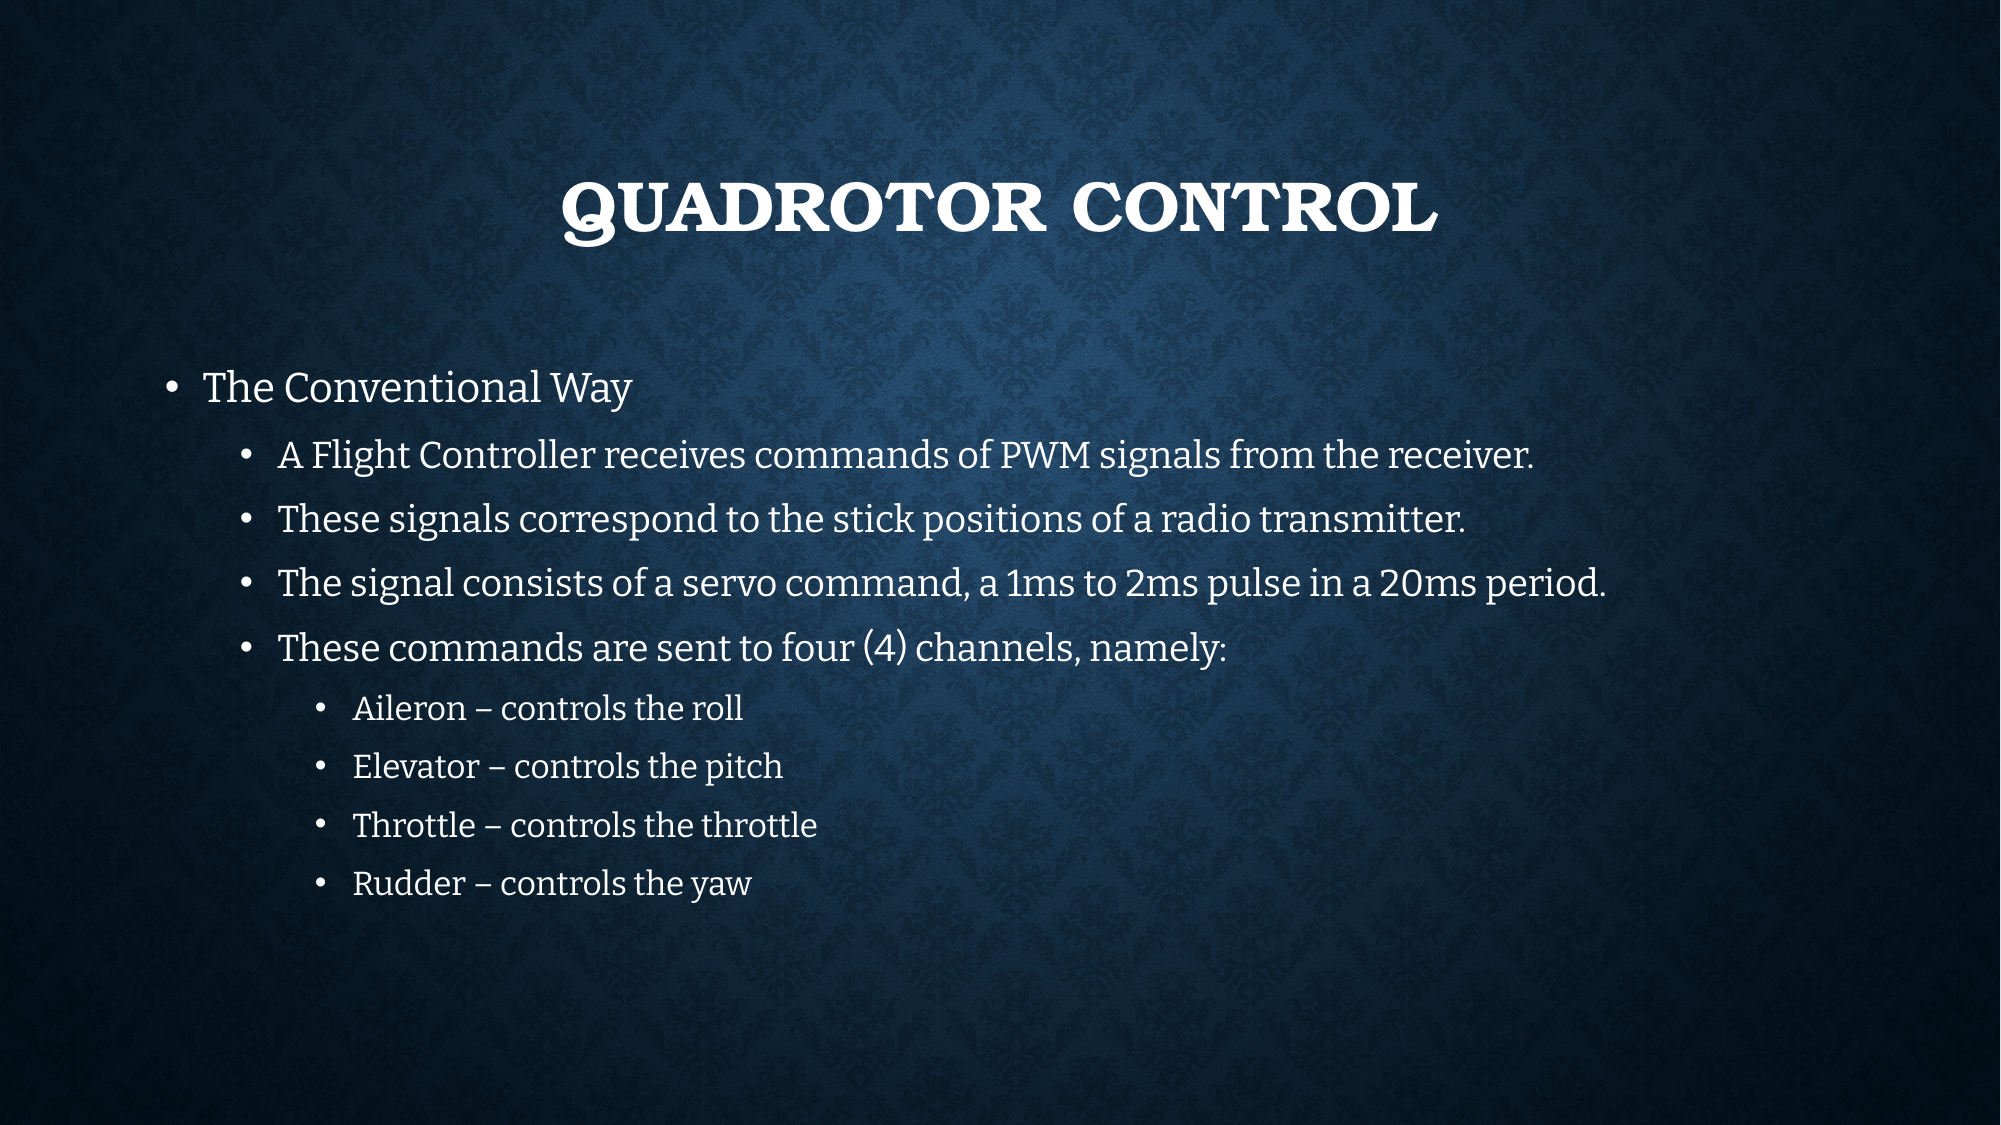

# Quadrotor control
The Conventional Way
A Flight Controller receives commands of PWM signals from the receiver.
These signals correspond to the stick positions of a radio transmitter.
The signal consists of a servo command, a 1ms to 2ms pulse in a 20ms period.
These commands are sent to four (4) channels, namely:
Aileron – controls the roll
Elevator – controls the pitch
Throttle – controls the throttle
Rudder – controls the yaw